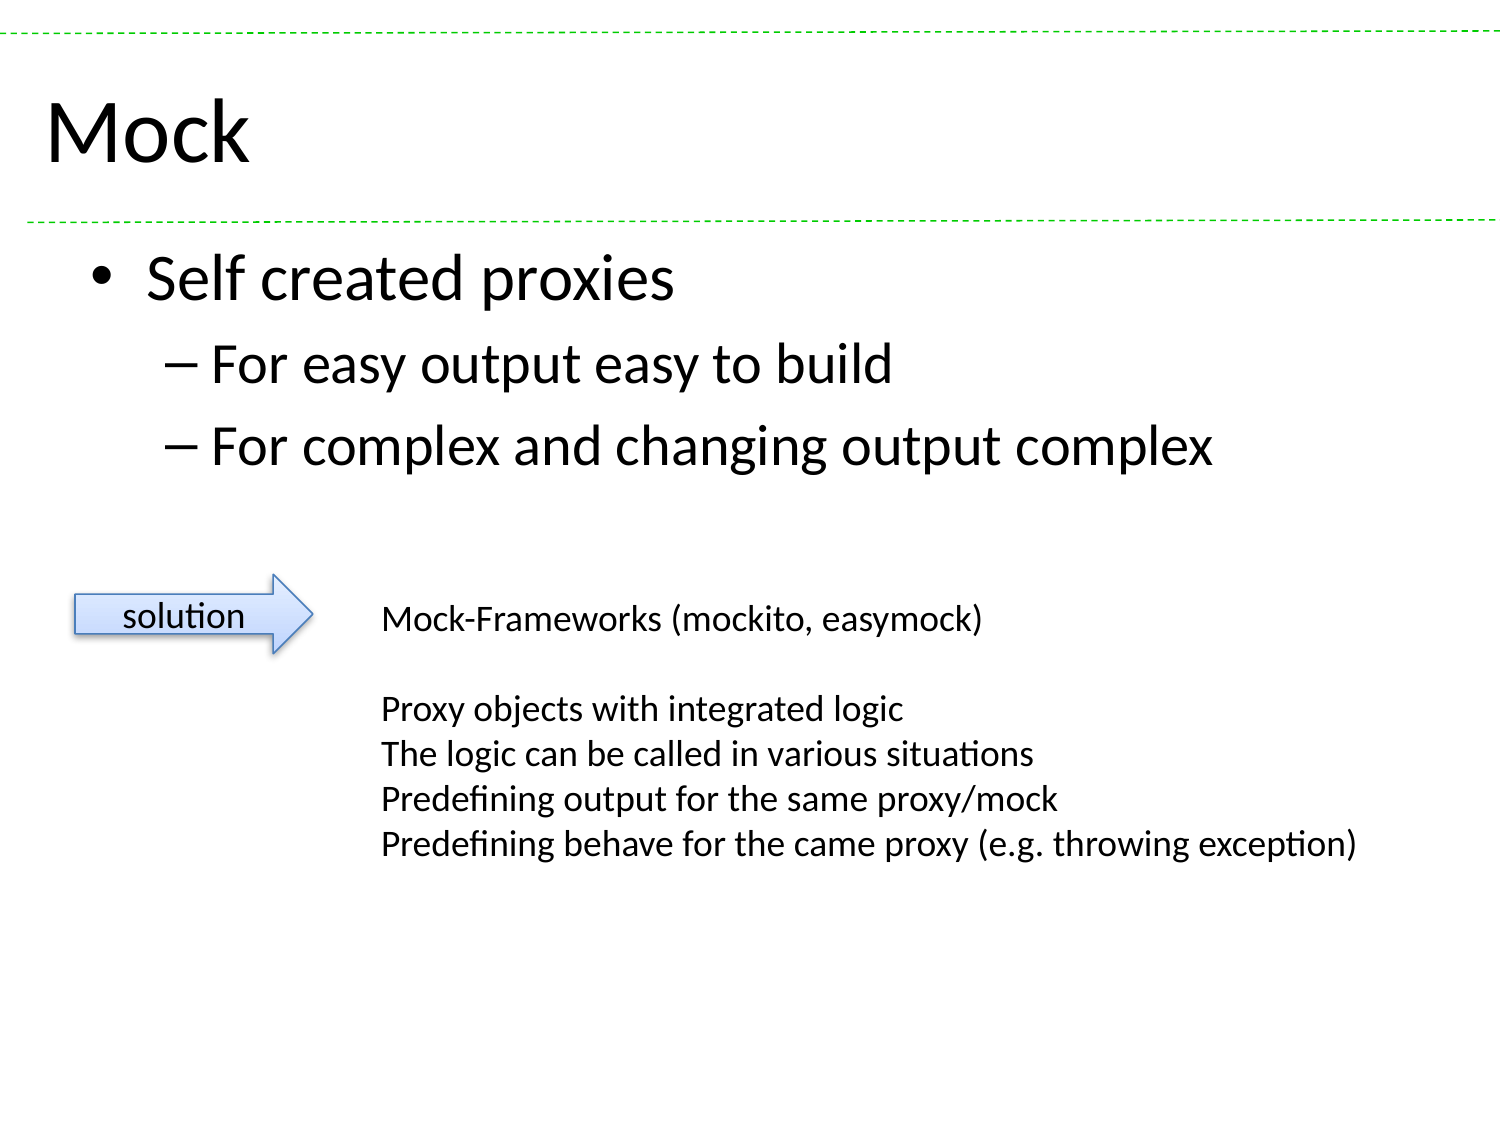

# Mock
Self created proxies
For easy output easy to build
For complex and changing output complex
solution
Mock-Frameworks (mockito, easymock)
Proxy objects with integrated logic
The logic can be called in various situations
Predefining output for the same proxy/mock
Predefining behave for the came proxy (e.g. throwing exception)